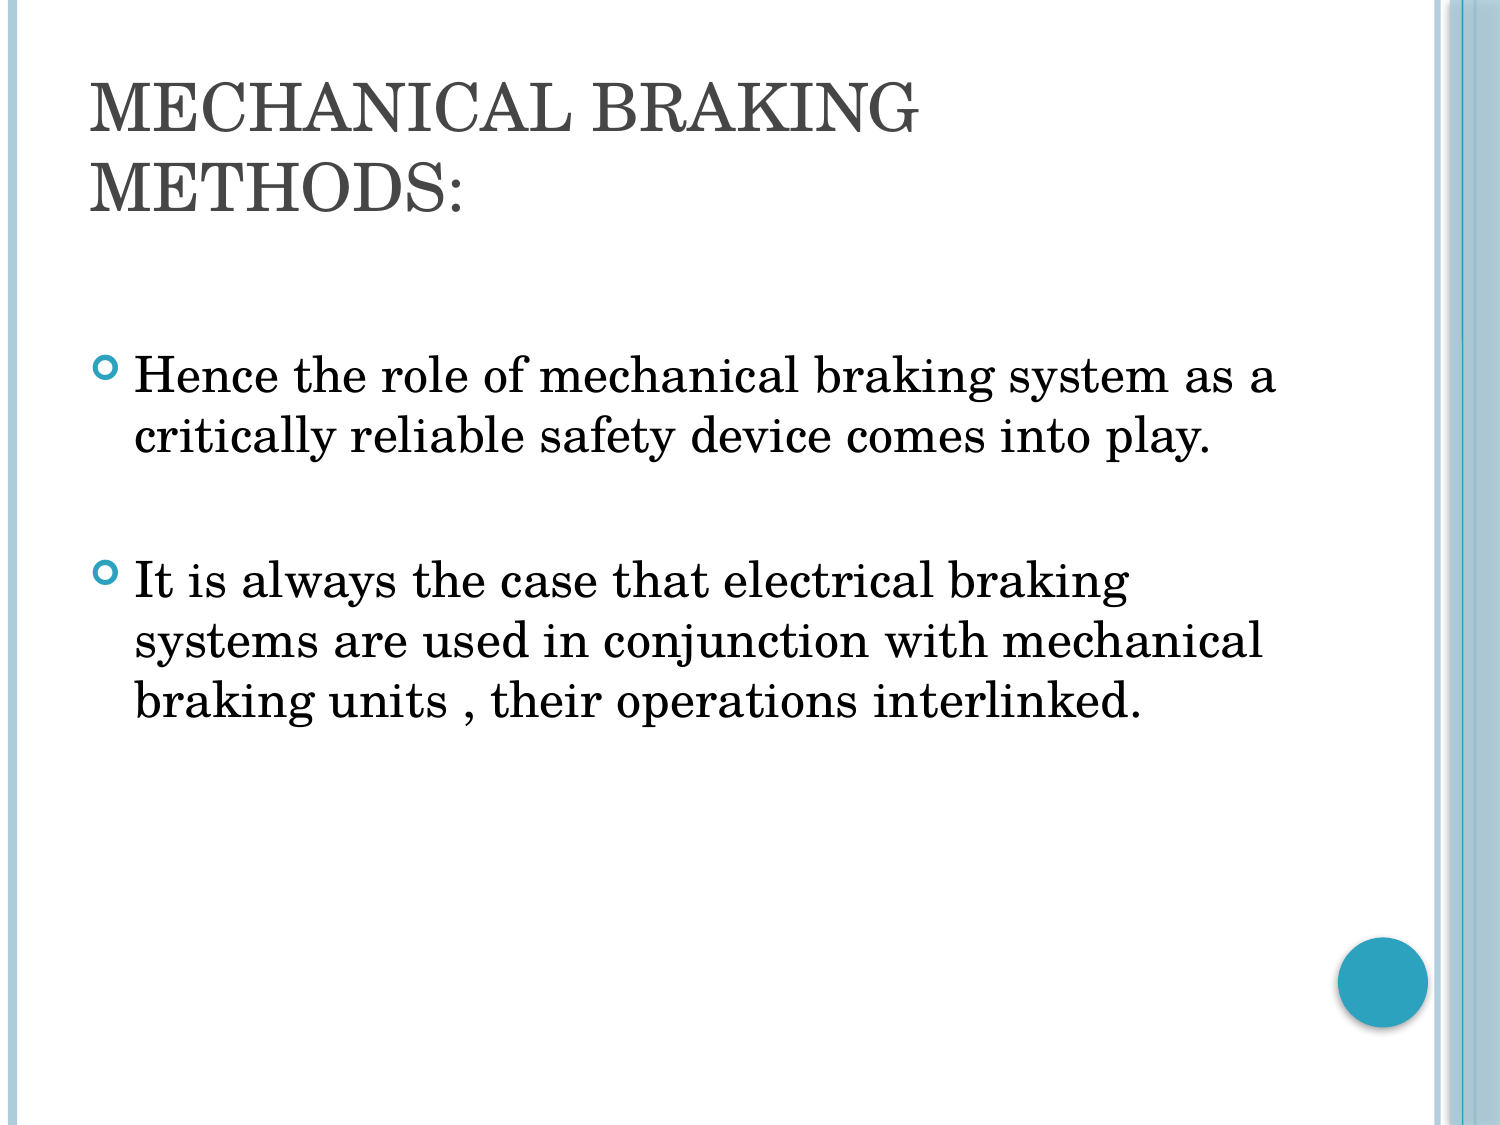

# MECHANICAL BRAKING METHODS:

Hence the role of mechanical braking system as a critically reliable safety device comes into play.

It is always the case that electrical braking systems are used in conjunction with mechanical braking units , their operations interlinked.